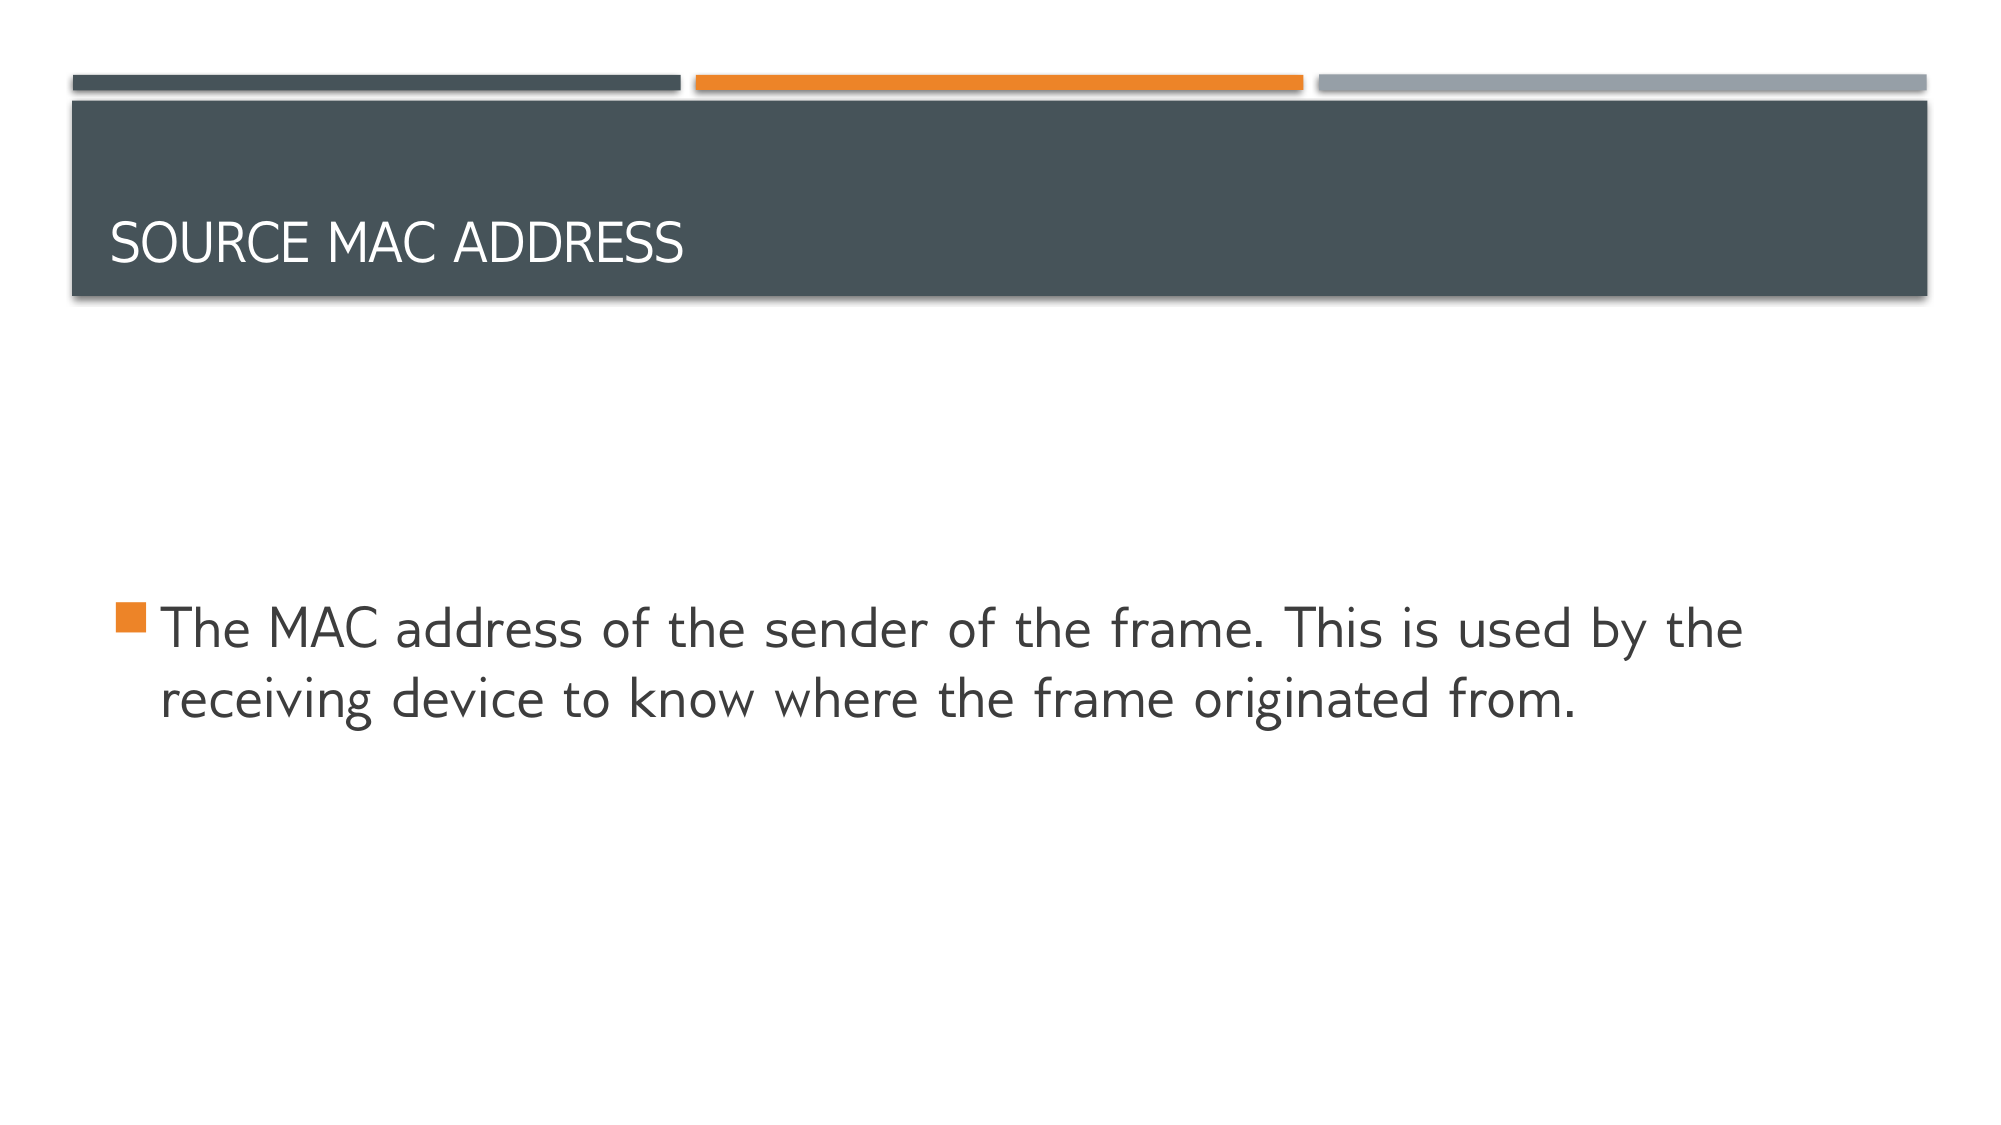

# Source MAC Address
The MAC address of the sender of the frame. This is used by the receiving device to know where the frame originated from.